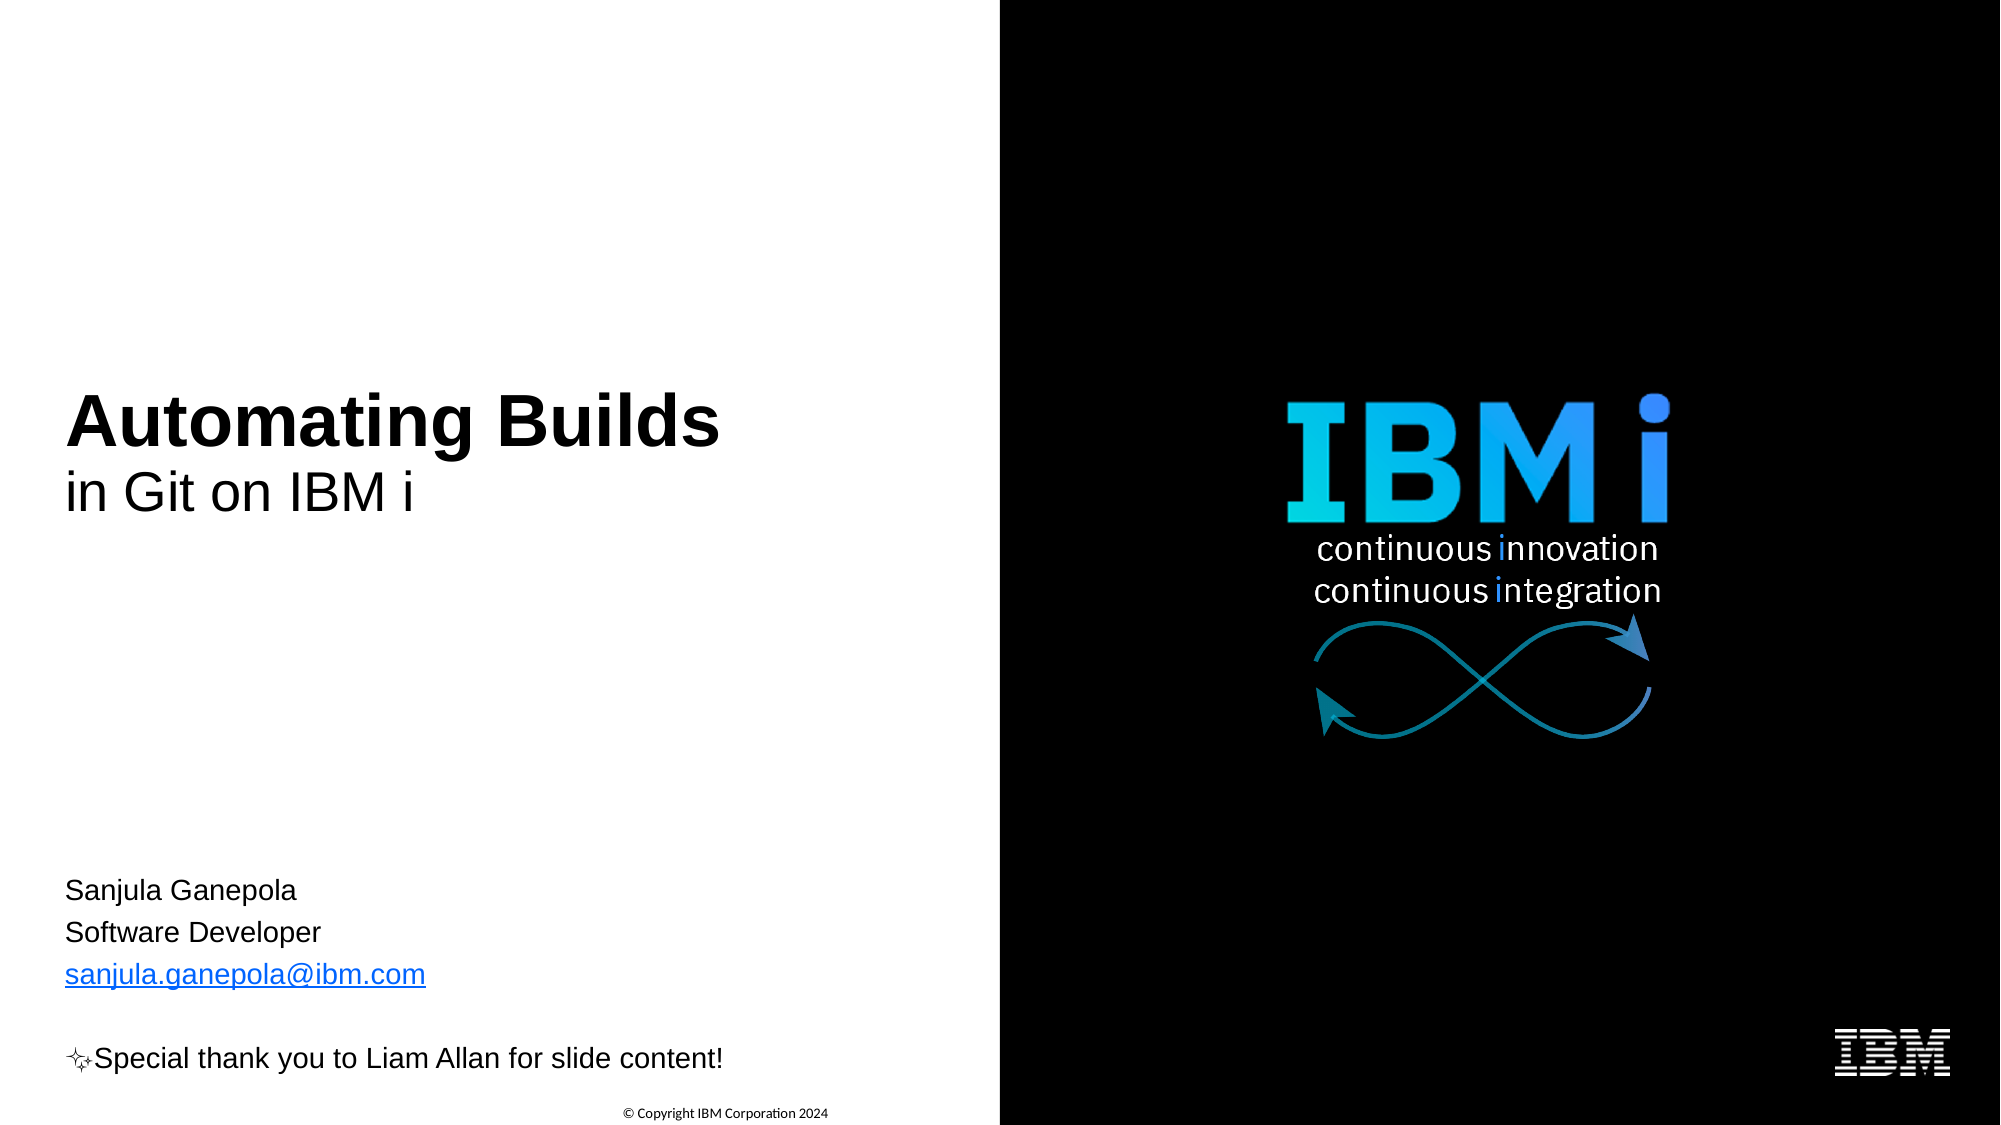

# Automating Builds in Git on IBM i
Sanjula Ganepola
Software Developer
sanjula.ganepola@ibm.com

✨Special thank you to Liam Allan for slide content!